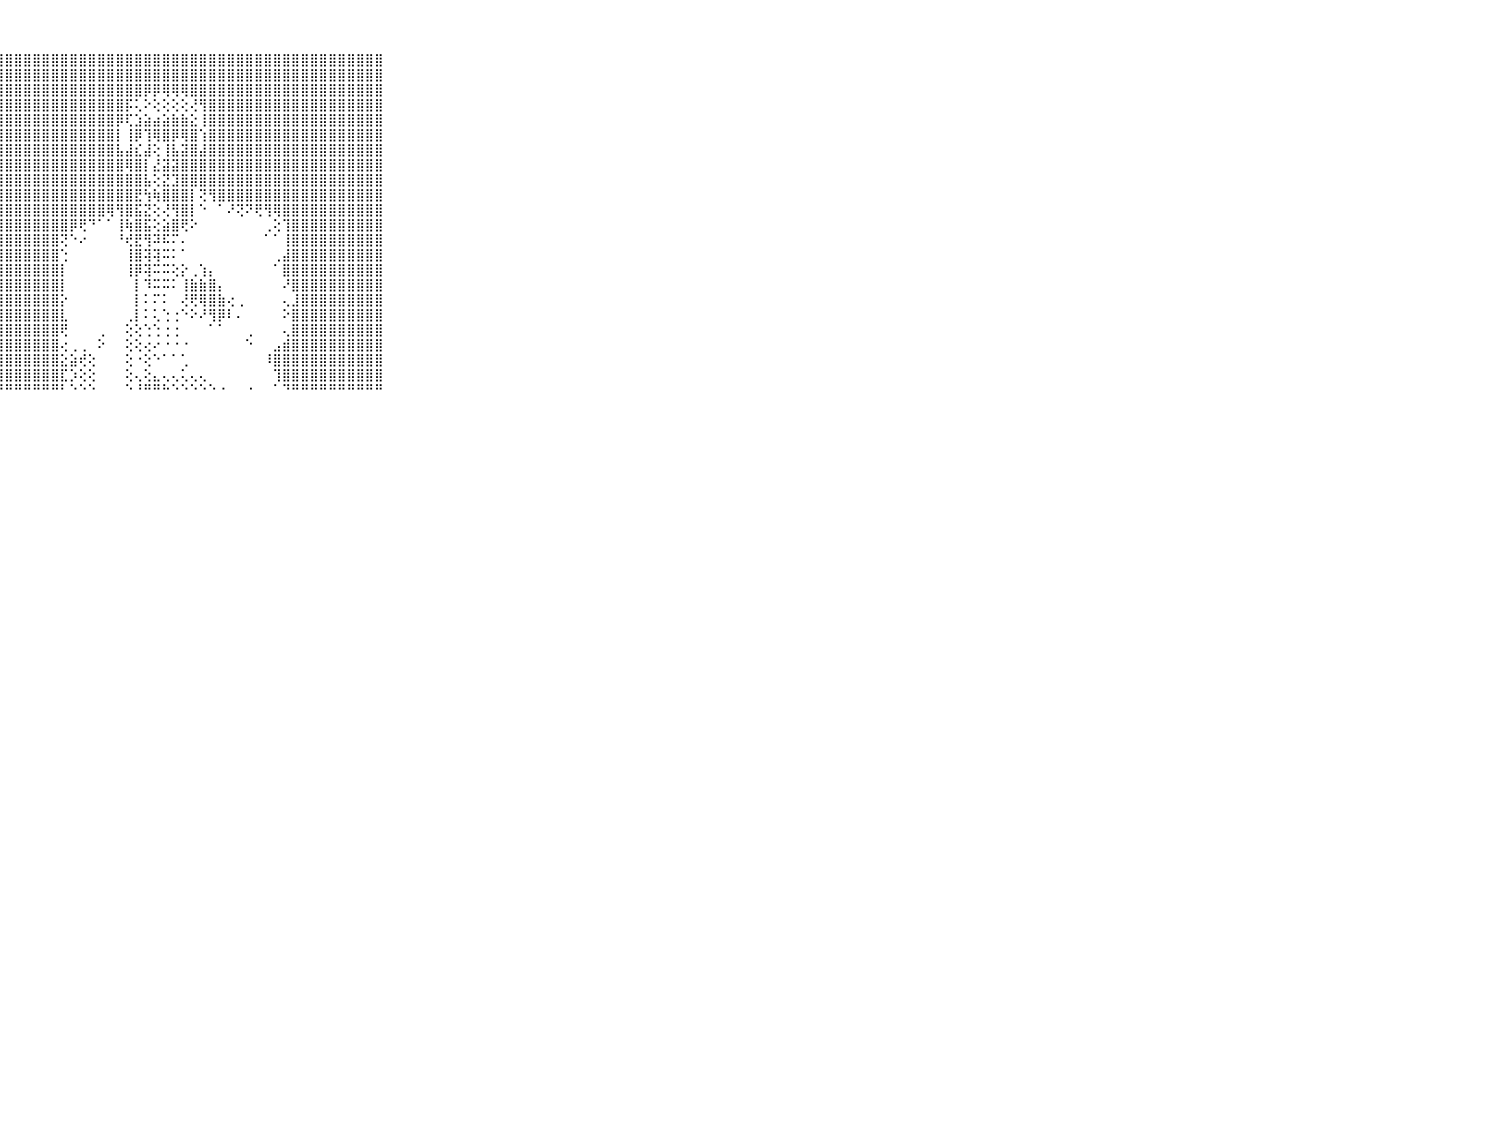

⠀⠀⠀⠀⠀⠀⠀⠀⠀⠀⠀⣿⣿⣿⣿⣿⣿⣿⣿⣿⣿⣿⣿⣿⣿⣿⣿⣿⣿⣿⣿⣿⣿⣿⣿⣿⣿⣿⣿⣿⣿⣿⣿⣿⣿⣿⣿⣿⣿⣿⣿⣿⣿⣿⣿⣿⣿⣿⣿⣿⣿⣿⣿⣿⣿⣿⣿⣿⣿⠀⠀⠀⠀⠀⠀⠀⠀⠀⠀⠀⠀
⠀⠀⠀⠀⠀⠀⠀⠀⠀⠀⠀⣿⣿⣿⣿⣿⣿⣿⣿⣿⣿⣿⣿⣿⣿⣿⣿⣿⣿⣿⣿⣿⣿⣿⣿⣿⣿⣿⣿⣿⣿⣿⣿⣿⣿⣿⣿⣿⣿⣿⣿⣿⣿⣿⣿⣿⣿⣿⣿⣿⣿⣿⣿⣿⣿⣿⣿⣿⣿⠀⠀⠀⠀⠀⠀⠀⠀⠀⠀⠀⠀
⠀⠀⠀⠀⠀⠀⠀⠀⠀⠀⠀⣿⣿⣿⣿⣿⣿⣿⣿⣿⣿⣿⣿⣿⣿⣿⣿⣿⣿⣿⣿⣿⣿⣿⣿⣿⣿⣿⣿⣿⣿⣿⣿⡿⡿⢿⢿⢿⣿⣿⣿⣿⣿⣿⣿⣿⣿⣿⣿⣿⣿⣿⣿⣿⣿⣿⣿⣿⣿⠀⠀⠀⠀⠀⠀⠀⠀⠀⠀⠀⠀
⠀⠀⠀⠀⠀⠀⠀⠀⠀⠀⠀⣿⣿⣿⣿⣿⣿⣿⣿⣿⣿⣿⣿⣿⣿⣿⣿⣿⣿⣿⣿⣿⣿⣿⣿⣿⣿⣿⣿⣿⣿⡯⢅⠕⢕⢕⢕⢕⢜⢻⣿⣿⣿⣿⣿⣿⣿⣿⣿⣿⣿⣿⣿⣿⣿⣿⣿⣿⣿⠀⠀⠀⠀⠀⠀⠀⠀⠀⠀⠀⠀
⠀⠀⠀⠀⠀⠀⠀⠀⠀⠀⠀⣿⣿⣿⣿⣿⣿⣿⣿⣿⣿⣿⣿⣿⣿⣿⣿⣿⣿⣿⣿⣿⣿⣿⣿⣿⣿⣿⣿⣿⡿⢏⣱⣵⣴⣵⣷⣷⣕⢸⣿⣿⣿⣿⣿⣿⣿⣿⣿⣿⣿⣿⣿⣿⣿⣿⣿⣿⣿⠀⠀⠀⠀⠀⠀⠀⠀⠀⠀⠀⠀
⠀⠀⠀⠀⠀⠀⠀⠀⠀⠀⠀⣿⣿⣿⣿⣿⣿⣿⣿⣿⣿⣿⣿⣿⣿⣿⣿⣿⣿⣿⣿⣿⣿⣿⣿⣿⣿⣿⣿⣿⡇⢸⡿⢹⢿⣿⡿⢿⣿⢱⣿⣿⣿⣿⣿⣿⣿⣿⣿⣿⣿⣿⣿⣿⣿⣿⣿⣿⣿⠀⠀⠀⠀⠀⠀⠀⠀⠀⠀⠀⠀
⠀⠀⠀⠀⠀⠀⠀⠀⠀⠀⠀⣿⣿⣿⣿⣿⣿⣿⣿⣿⣿⣿⣿⣿⣿⣿⣿⣿⣿⣿⣿⣿⣿⣿⣿⣿⣿⣿⣿⣿⣧⣼⣎⣼⢕⢸⣧⣽⣿⣼⣿⣿⣿⣿⣿⣿⣿⣿⣿⣿⣿⣿⣿⣿⣿⣿⣿⣿⣿⠀⠀⠀⠀⠀⠀⠀⠀⠀⠀⠀⠀
⠀⠀⠀⠀⠀⠀⠀⠀⠀⠀⠀⣿⣿⣿⣿⣿⣿⣿⣿⣿⣿⣿⣿⣿⣿⣿⣿⣿⣿⣿⣿⣿⣿⣿⣿⣿⣿⣿⣿⣿⣿⢿⣿⡇⣜⣽⣽⣿⣿⣿⣿⣿⣿⣿⣿⣿⣿⣿⣿⣿⣿⣿⣿⣿⣿⣿⣿⣿⣿⠀⠀⠀⠀⠀⠀⠀⠀⠀⠀⠀⠀
⠀⠀⠀⠀⠀⠀⠀⠀⠀⠀⠀⣿⣿⣿⣿⣿⣿⣿⣿⣿⣿⣿⣿⣿⣿⣿⣿⣿⣿⣿⣿⣿⣿⣿⣿⣿⣿⣿⣿⣿⣿⣿⣿⣧⢕⣝⣹⣿⣿⣿⣿⣿⣿⣿⣿⣿⣿⣿⣿⣿⣿⣿⣿⣿⣿⣿⣿⣿⣿⠀⠀⠀⠀⠀⠀⠀⠀⠀⠀⠀⠀
⠀⠀⠀⠀⠀⠀⠀⠀⠀⠀⠀⣿⣿⣿⣿⣿⣿⣿⣿⣿⣿⣿⣿⣿⣿⣿⣿⣿⣿⣿⣿⣿⣿⣿⣿⣿⣿⣿⣿⣿⣿⣿⣟⢳⢷⣿⣿⣿⡇⢝⢻⣿⣿⣿⣿⣿⣿⣿⣿⣿⣿⣿⣿⣿⣿⣿⣿⣿⣿⠀⠀⠀⠀⠀⠀⠀⠀⠀⠀⠀⠀
⠀⠀⠀⠀⠀⠀⠀⠀⠀⠀⠀⣿⣿⣿⣿⣿⣿⣿⣿⣿⣿⣿⣿⣿⣿⣿⣿⣿⣿⣿⣿⣿⣿⣿⣿⣿⣿⣿⣿⢿⢻⣿⣯⣝⢕⢜⢻⣿⡇⠑⠀⠁⠜⢝⠝⢟⢻⢿⣿⣿⣿⣿⣿⣿⣿⣿⣿⣿⣿⠀⠀⠀⠀⠀⠀⠀⠀⠀⠀⠀⠀
⠀⠀⠀⠀⠀⠀⠀⠀⠀⠀⠀⣿⣿⣿⣿⣿⣿⣿⣿⣿⣿⣿⣿⣿⣿⣿⣿⣿⣿⣿⣿⣿⣿⣿⣿⡿⢟⠙⠁⠁⢸⢷⣿⣯⢕⣵⣿⢟⠕⠀⠀⠀⠀⠀⠀⠀⢀⢕⢹⣿⣿⣿⣿⣿⣿⣿⣿⣿⣿⠀⠀⠀⠀⠀⠀⠀⠀⠀⠀⠀⠀
⠀⠀⠀⠀⠀⠀⠀⠀⠀⠀⠀⣿⣿⣿⣿⣿⣿⣿⣿⣿⣿⣿⣿⣿⣿⣿⣿⣿⣿⣿⣿⣿⣿⣿⢝⠑⠔⠀⠀⠀⠘⢞⣟⢻⠽⠯⠍⠄⠀⠀⠀⠀⠀⠀⠀⠀⠁⠁⢸⣿⣿⣿⣿⣿⣿⣿⣿⣿⣿⠀⠀⠀⠀⠀⠀⠀⠀⠀⠀⠀⠀
⠀⠀⠀⠀⠀⠀⠀⠀⠀⠀⠀⣿⣿⣿⣿⣿⣿⣿⣿⣿⣿⣿⣿⣿⣿⣿⣿⣿⣿⣿⣿⣿⣿⣿⢑⠀⠀⠀⠀⠀⠀⢸⣿⢽⢽⠭⠅⠁⠀⠀⠀⠀⠀⠀⠀⠀⠀⢀⣼⣿⣿⣿⣿⣿⣿⣿⣿⣿⣿⠀⠀⠀⠀⠀⠀⠀⠀⠀⠀⠀⠀
⠀⠀⠀⠀⠀⠀⠀⠀⠀⠀⠀⣿⣿⣿⣿⣿⣿⣿⣿⣿⣿⣿⣿⣿⣿⣿⣿⣿⣿⣿⣿⣿⣿⣿⡇⠀⠀⠀⠀⠀⠀⢸⡿⢽⠭⠭⢕⡕⢀⢱⡄⠀⠀⠀⠀⠀⠀⠁⣿⣿⣿⣿⣿⣿⣿⣿⣿⣿⣿⠀⠀⠀⠀⠀⠀⠀⠀⠀⠀⠀⠀
⠀⠀⠀⠀⠀⠀⠀⠀⠀⠀⠀⣿⣿⣿⣿⣿⣿⣿⣿⣿⣿⣿⣿⣿⣿⣿⣿⣿⣿⣿⣿⣿⣿⣿⡇⠀⠀⠀⠀⠀⠀⠀⡇⠹⠭⠭⠅⢸⣷⣷⣿⡄⠀⠀⠀⠀⠀⠀⠜⣿⣿⣿⣿⣿⣿⣿⣿⣿⣿⠀⠀⠀⠀⠀⠀⠀⠀⠀⠀⠀⠀
⠀⠀⠀⠀⠀⠀⠀⠀⠀⠀⠀⣿⣿⣿⣿⣿⣿⣿⣿⣿⣿⣿⣿⣿⣿⣿⣿⣿⣿⣿⣿⣿⣿⣿⡕⠀⠀⠀⠀⠀⠀⠀⡇⠅⠍⠅⠀⢜⢟⢿⣿⣷⢔⢀⠀⠀⠀⠀⢄⣸⣿⣿⣿⣿⣿⣿⣿⣿⣿⠀⠀⠀⠀⠀⠀⠀⠀⠀⠀⠀⠀
⠀⠀⠀⠀⠀⠀⠀⠀⠀⠀⠀⣿⣿⣿⣿⣿⣿⣿⣿⣿⣿⣿⣿⣿⣿⣿⣿⣿⣿⣿⣿⣿⣿⣿⣇⠀⠀⠀⠀⠀⠀⢀⡇⠅⢅⢑⢐⠑⠕⠜⢻⡿⠇⠄⠀⠀⠀⠀⠕⣿⣿⣿⣿⣿⣿⣿⣿⣿⣿⠀⠀⠀⠀⠀⠀⠀⠀⠀⠀⠀⠀
⠀⠀⠀⠀⠀⠀⠀⠀⠀⠀⠀⣿⣿⣿⣿⣿⣿⣿⣿⣿⣿⣿⣿⣿⣿⣿⣿⣿⣿⣿⣿⣿⣿⣿⢟⠀⠀⠀⢀⠀⠀⢕⢕⢑⢑⢐⢐⠀⠀⠀⠁⠁⠀⠀⢀⠀⠀⠀⢄⣿⣿⣿⣿⣿⣿⣿⣿⣿⣿⠀⠀⠀⠀⠀⠀⠀⠀⠀⠀⠀⠀
⠀⠀⠀⠀⠀⠀⠀⠀⠀⠀⠀⣿⣿⣿⣿⣿⣿⣿⣿⣿⣿⣿⣿⣿⣿⣿⣿⣿⣿⣿⣿⣿⣿⣿⢔⢀⢀⠀⠕⠀⠀⢕⢕⢔⠔⠐⠐⠐⠀⠀⠀⠀⠀⠀⠑⠀⠀⣠⣾⣿⣿⣿⣿⣿⣿⣿⣿⣿⣿⠀⠀⠀⠀⠀⠀⠀⠀⠀⠀⠀⠀
⠀⠀⠀⠀⠀⠀⠀⠀⠀⠀⠀⣿⣿⣿⣿⣿⣿⣿⣿⣿⣿⣿⣿⣿⣿⣿⣿⣿⣿⣿⣿⣿⣿⣿⣕⣵⢞⢕⠀⠀⠀⢕⠐⢕⠑⠁⠁⢁⠀⠀⠀⠀⠀⠀⠀⠀⠸⣿⣿⣿⣿⣿⣿⣿⣿⣿⣿⣿⣿⠀⠀⠀⠀⠀⠀⠀⠀⠀⠀⠀⠀
⠀⠀⠀⠀⠀⠀⠀⠀⠀⠀⠀⣿⣿⣿⣿⣿⣿⣿⣿⣿⣿⣿⣿⣿⣿⣿⣿⣿⣿⣿⣿⣿⣿⣿⣏⡱⢕⢕⠀⠀⠀⢕⢄⢕⣄⢄⢄⢅⢄⢄⠀⠀⠀⠀⠀⠀⠀⢹⣿⣿⣿⣿⣿⣿⣿⣿⣿⣿⣿⠀⠀⠀⠀⠀⠀⠀⠀⠀⠀⠀⠀
⠀⠀⠀⠀⠀⠀⠀⠀⠀⠀⠀⠛⠛⠛⠛⠛⠛⠛⠛⠛⠛⠛⠛⠛⠛⠛⠛⠛⠛⠛⠛⠛⠛⠛⠃⠑⠑⠑⠀⠀⠀⠑⠘⠛⠛⠓⠑⠑⠑⠑⠑⠐⠀⠀⠐⠀⠀⠁⠙⠛⠛⠛⠛⠛⠛⠛⠛⠛⠛⠀⠀⠀⠀⠀⠀⠀⠀⠀⠀⠀⠀